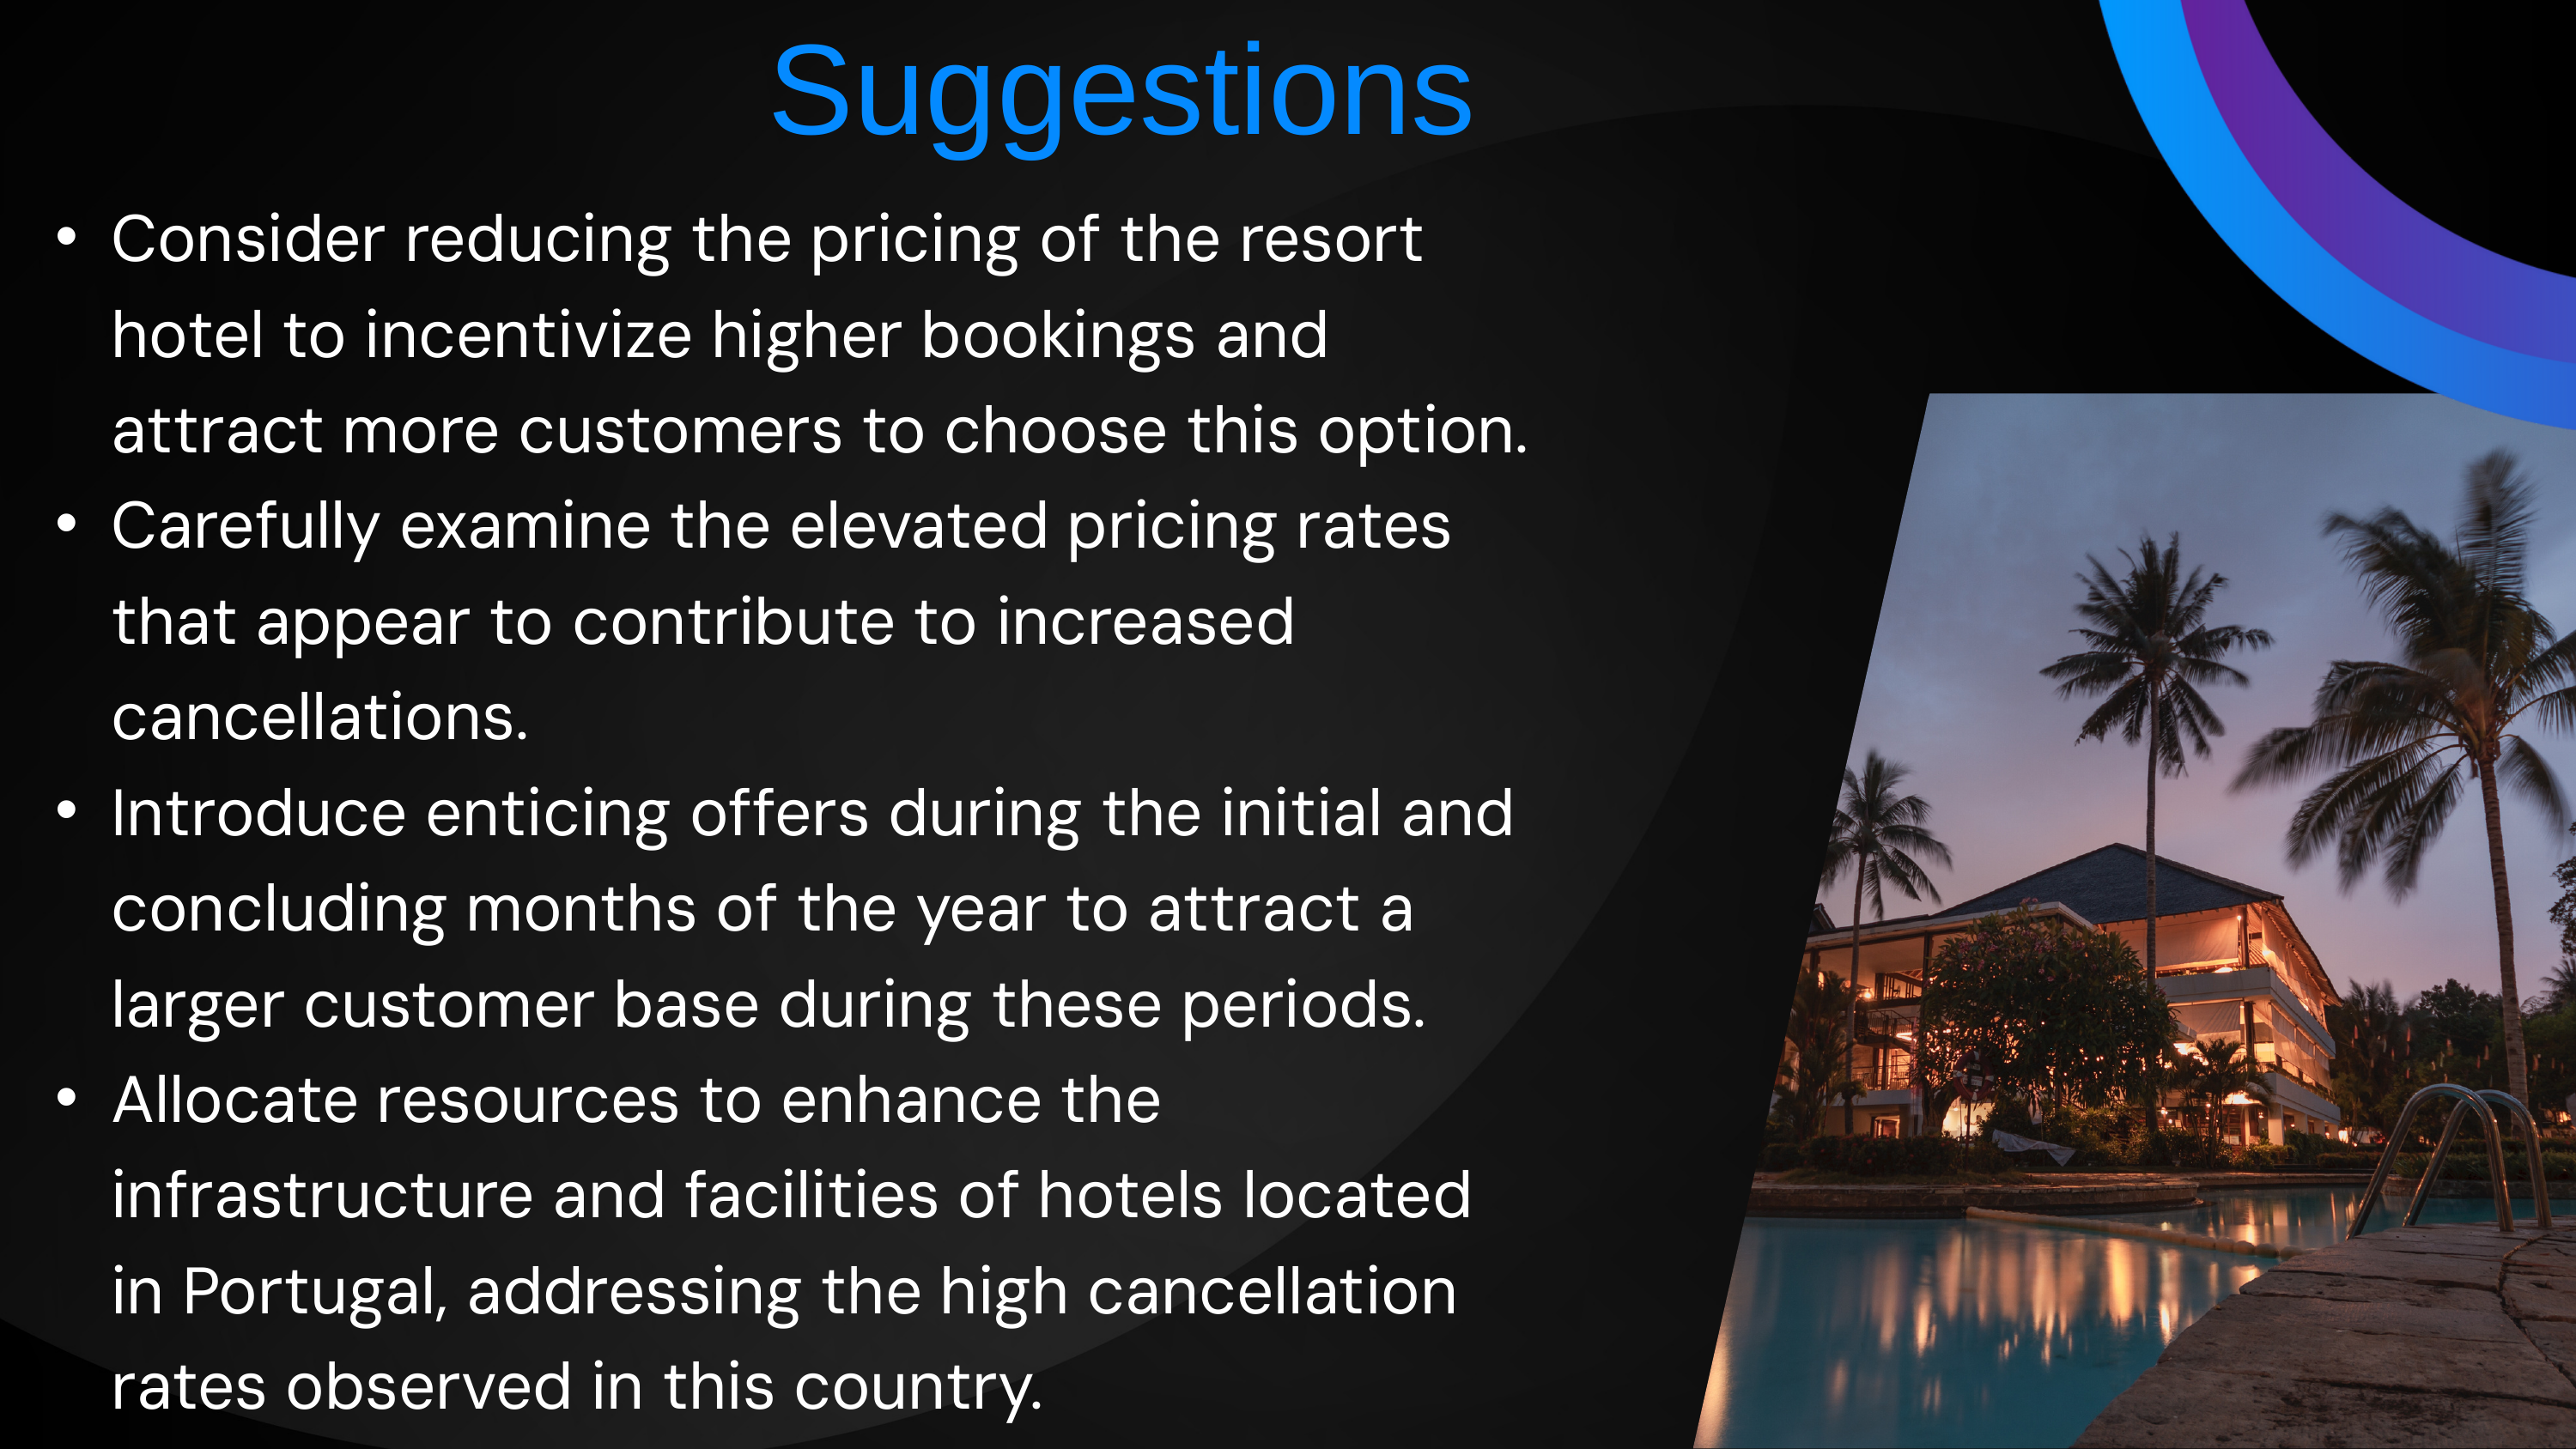

Suggestions
Consider reducing the pricing of the resort hotel to incentivize higher bookings and attract more customers to choose this option.
Carefully examine the elevated pricing rates that appear to contribute to increased cancellations.
Introduce enticing offers during the initial and concluding months of the year to attract a larger customer base during these periods.
Allocate resources to enhance the infrastructure and facilities of hotels located in Portugal, addressing the high cancellation rates observed in this country.